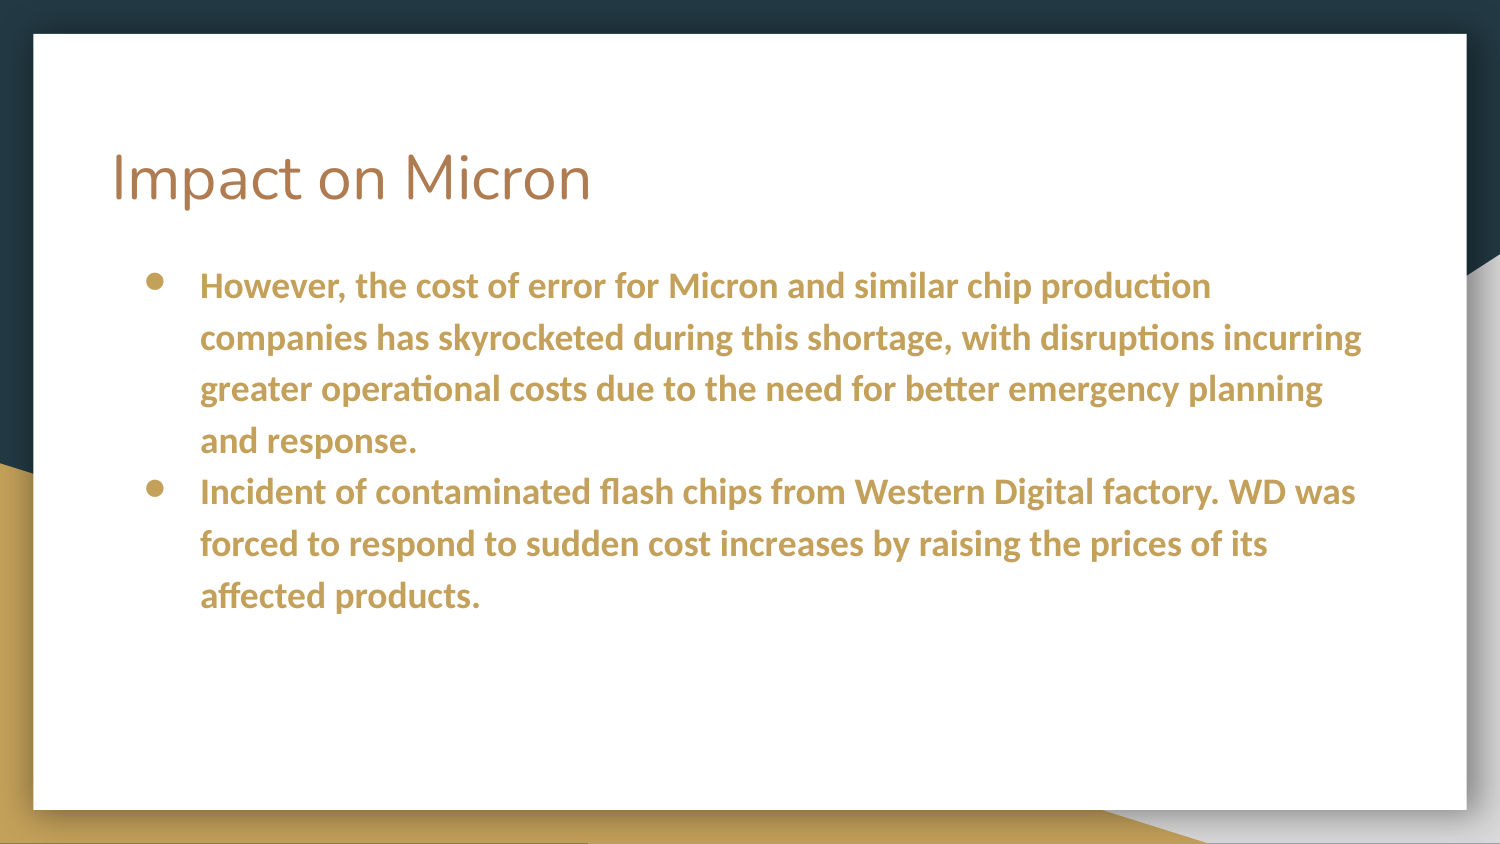

# Impact on Micron

However, the cost of error for Micron and similar chip production companies has skyrocketed during this shortage, with disruptions incurring greater operational costs due to the need for better emergency planning and response.
Incident of contaminated flash chips from Western Digital factory. WD was forced to respond to sudden cost increases by raising the prices of its affected products.